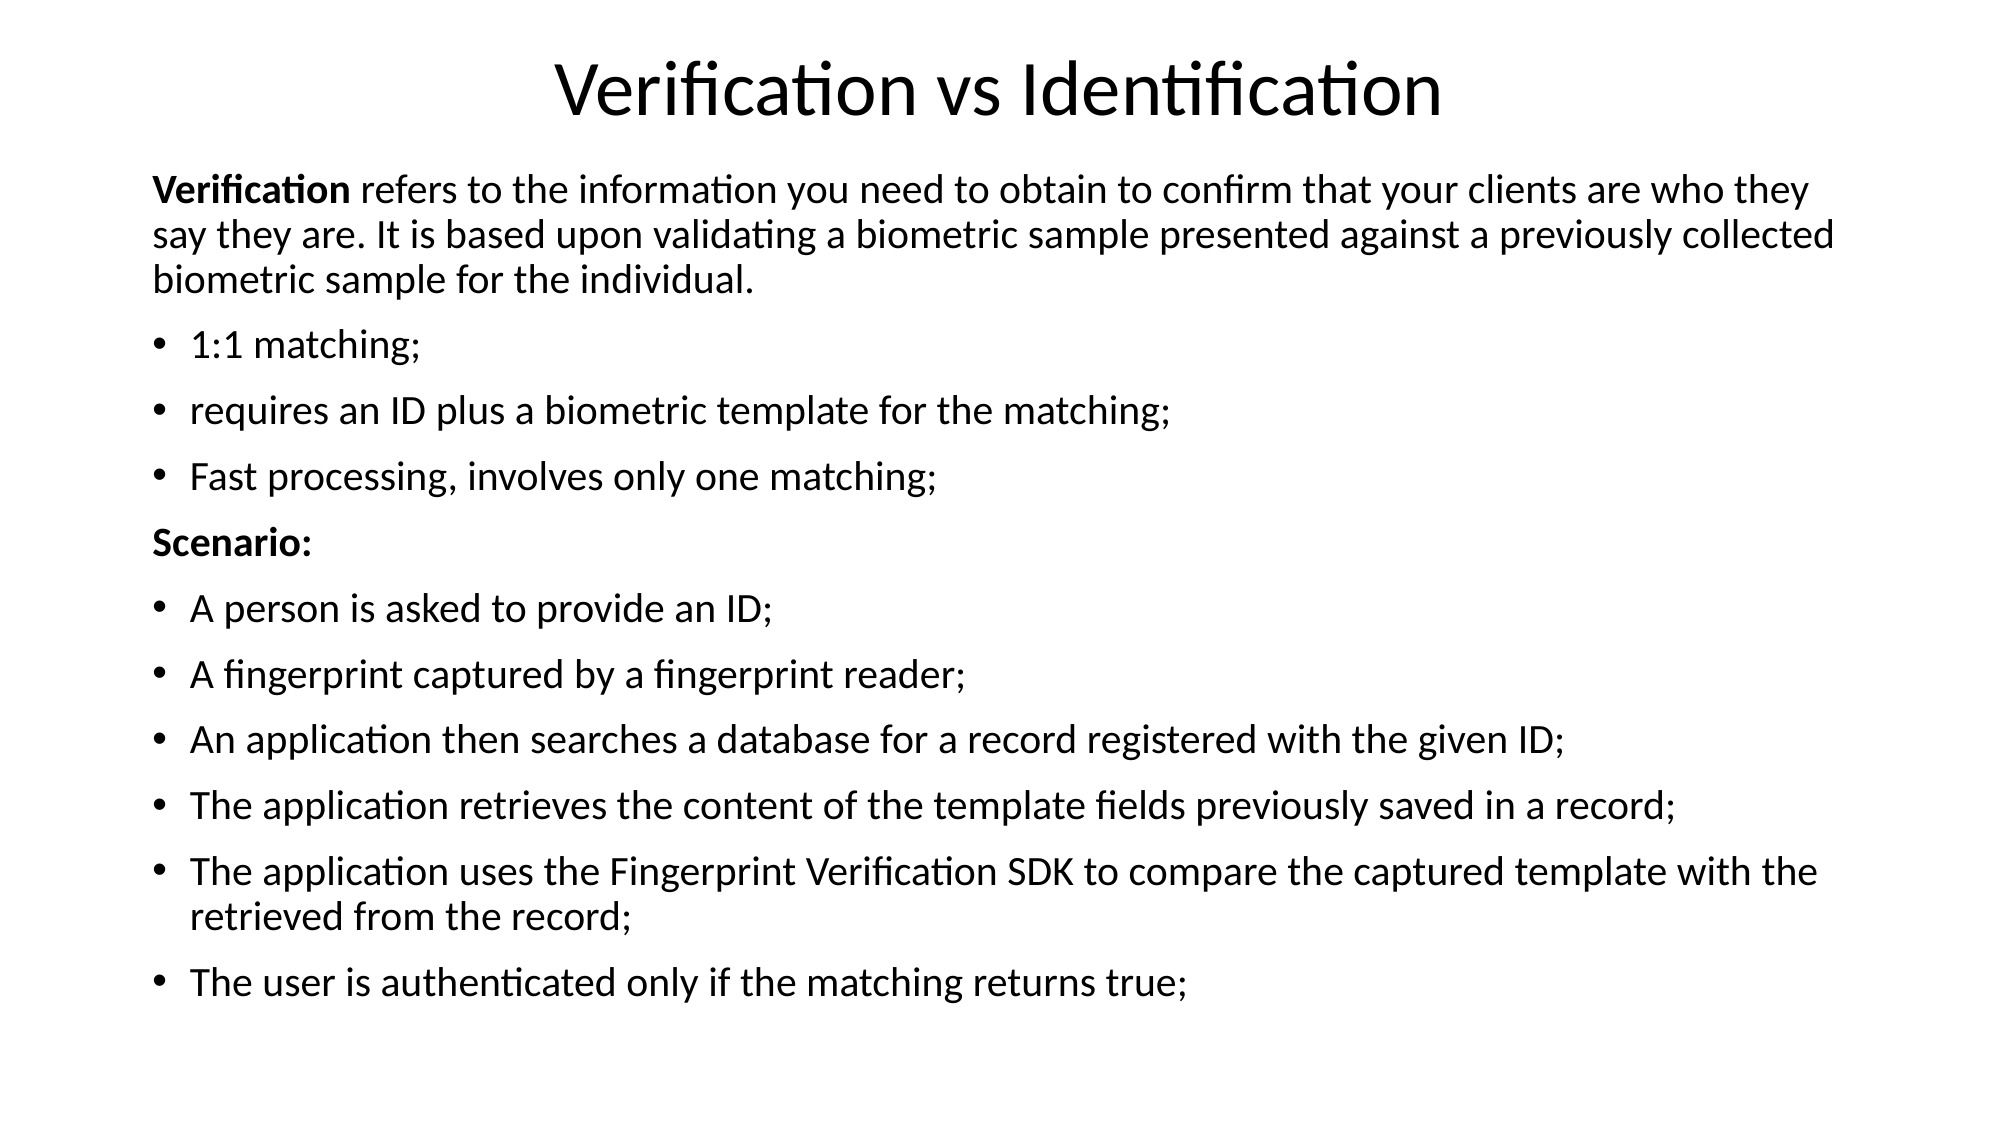

# Verification vs Identification
Verification refers to the information you need to obtain to confirm that your clients are who they say they are. It is based upon validating a biometric sample presented against a previously collected biometric sample for the individual.
1:1 matching;
requires an ID plus a biometric template for the matching;
Fast processing, involves only one matching;
Scenario:
A person is asked to provide an ID;
A fingerprint captured by a fingerprint reader;
An application then searches a database for a record registered with the given ID;
The application retrieves the content of the template fields previously saved in a record;
The application uses the Fingerprint Verification SDK to compare the captured template with the retrieved from the record;
The user is authenticated only if the matching returns true;